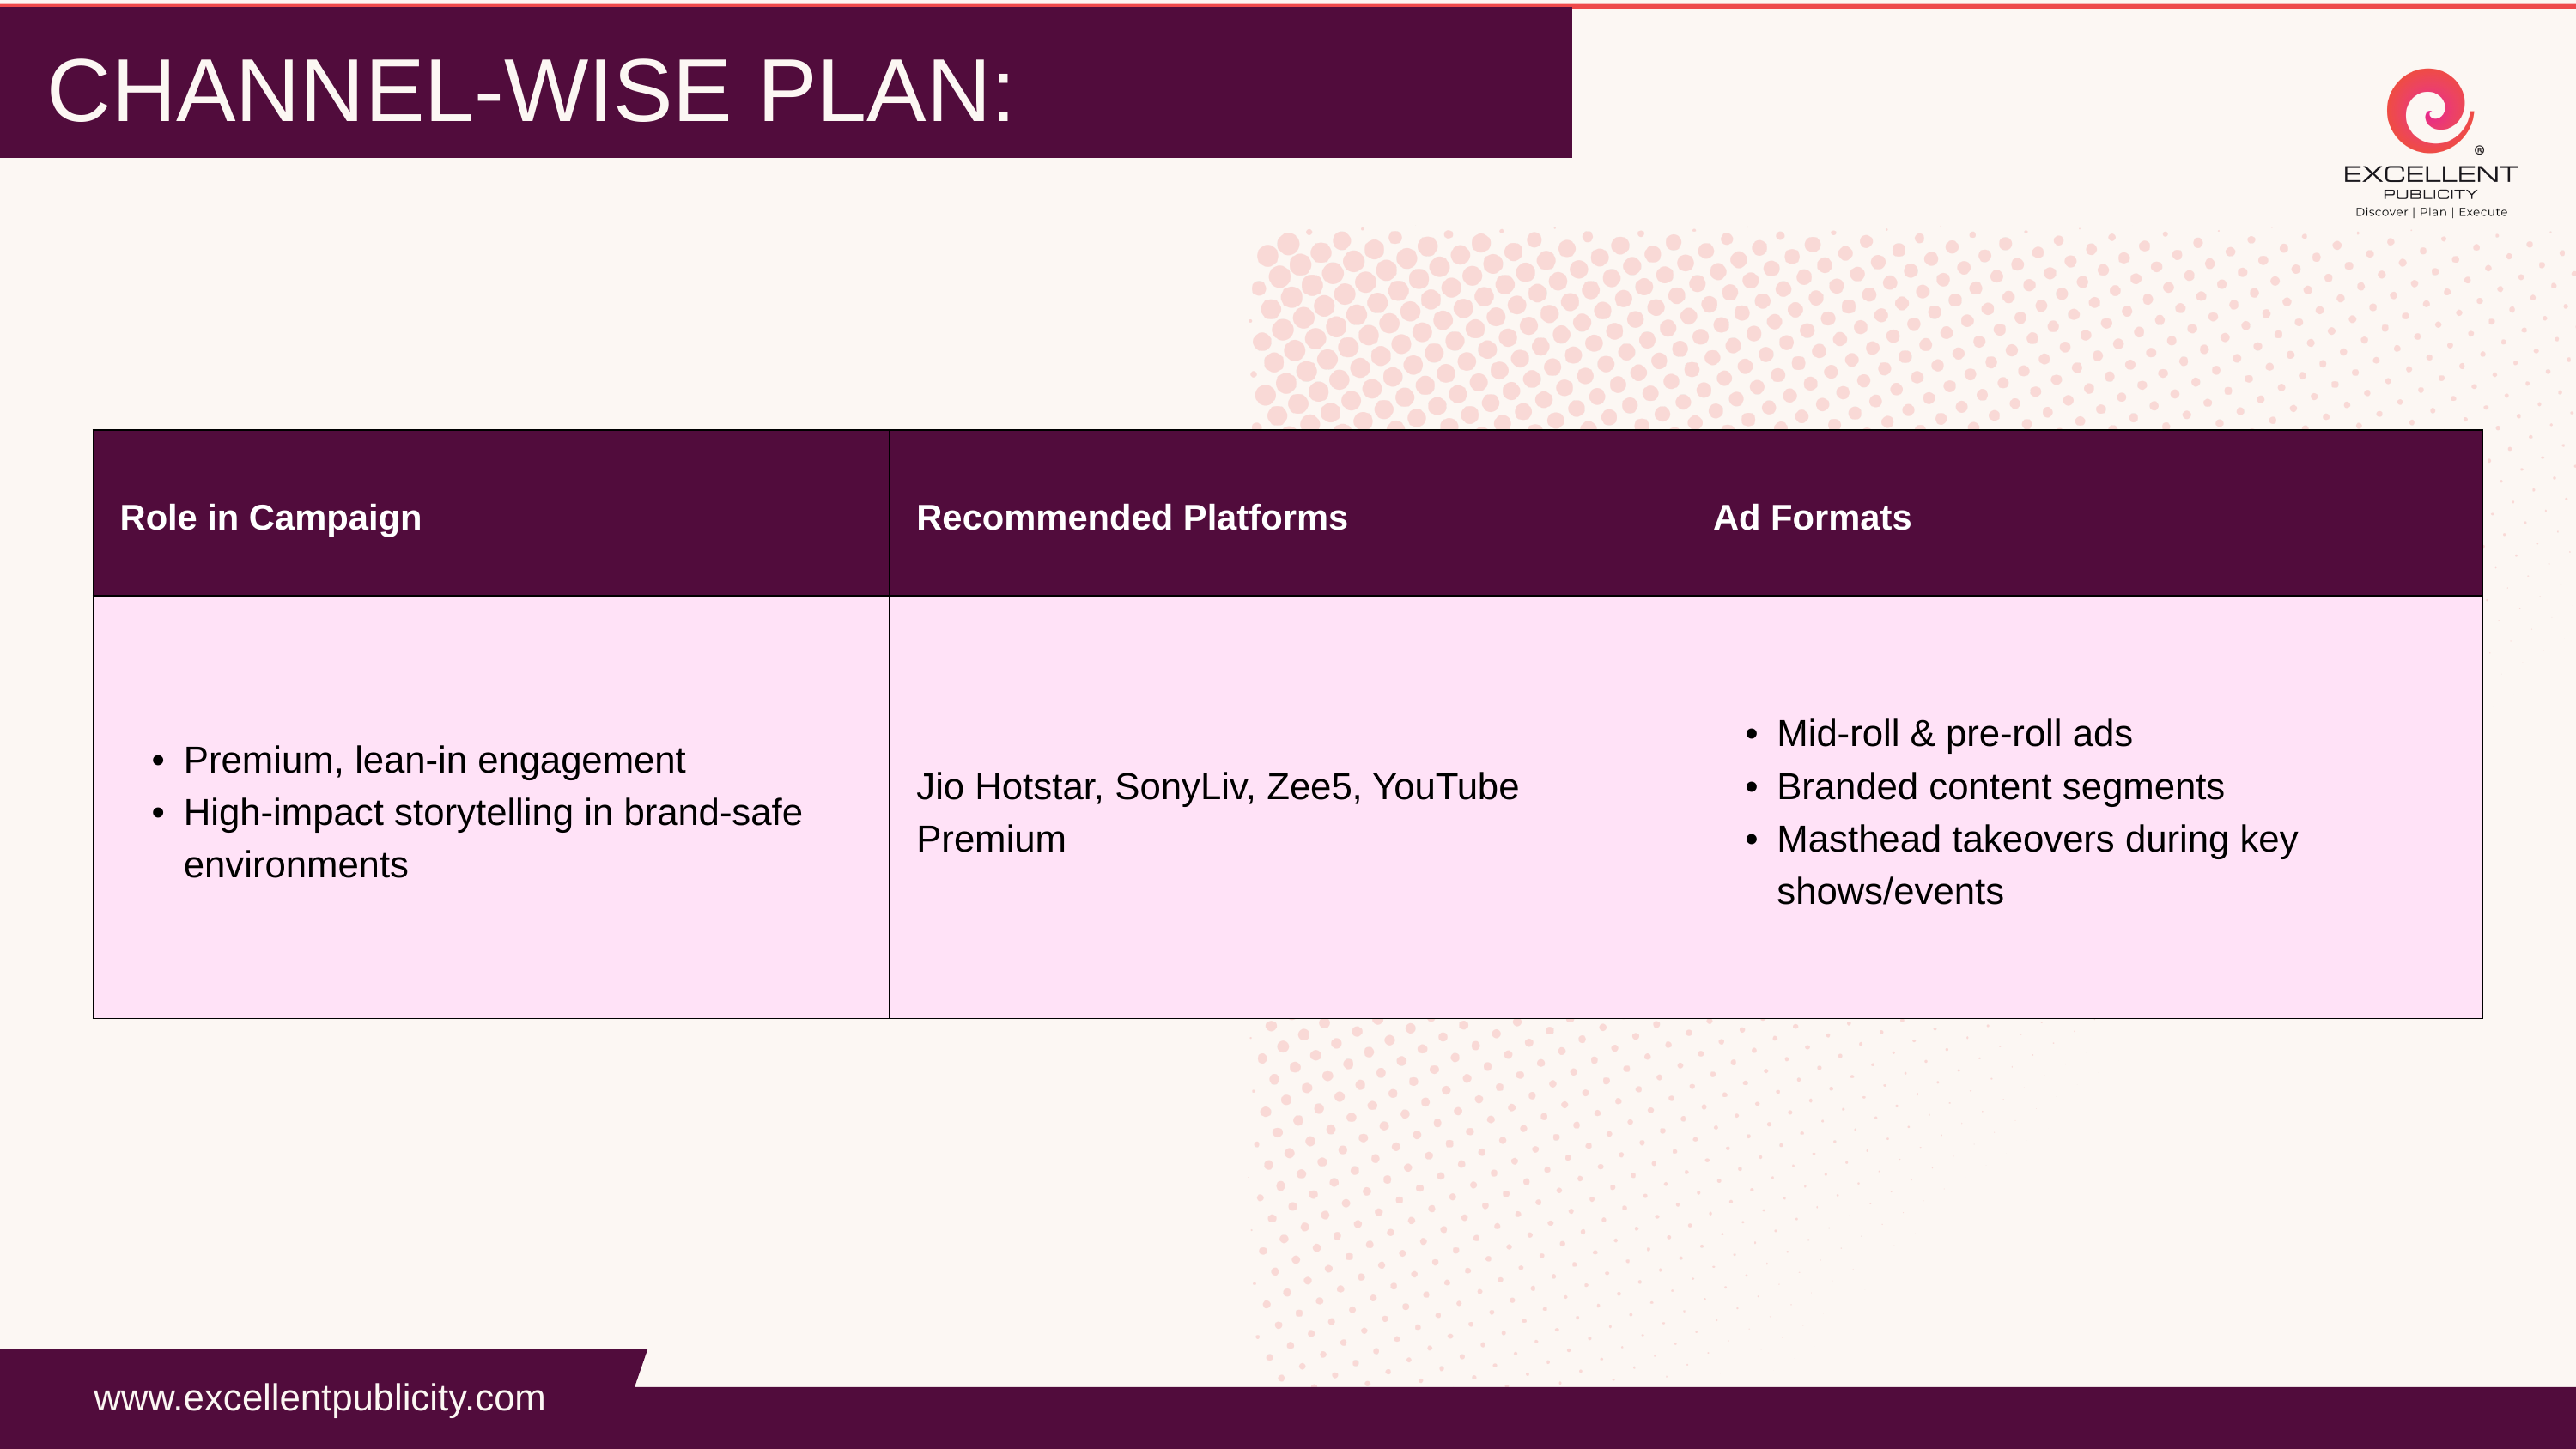

CHANNEL-WISE PLAN: TELEVISION

| Role in Campaign | Recommended Platforms | Ad Formats |
| --- | --- | --- |
| Premium, lean-in engagement High-impact storytelling in brand-safe environments | Jio Hotstar, SonyLiv, Zee5, YouTube Premium | Mid-roll & pre-roll ads Branded content segments Masthead takeovers during key shows/events |
| Premium, lean-in engagement High-impact storytelling in brand-safe environments | Jio Hotstar, SonyLiv, Zee5, YouTube Premium | Mid-roll & pre-roll ads Branded content segments Masthead takeovers during key shows/events |
| Premium, lean-in engagement High-impact storytelling in brand-safe environments | Jio Hotstar, SonyLiv, Zee5, YouTube Premium | Mid-roll & pre-roll ads Branded content segments Masthead takeovers during key shows/events |

www.excellentpublicity.com